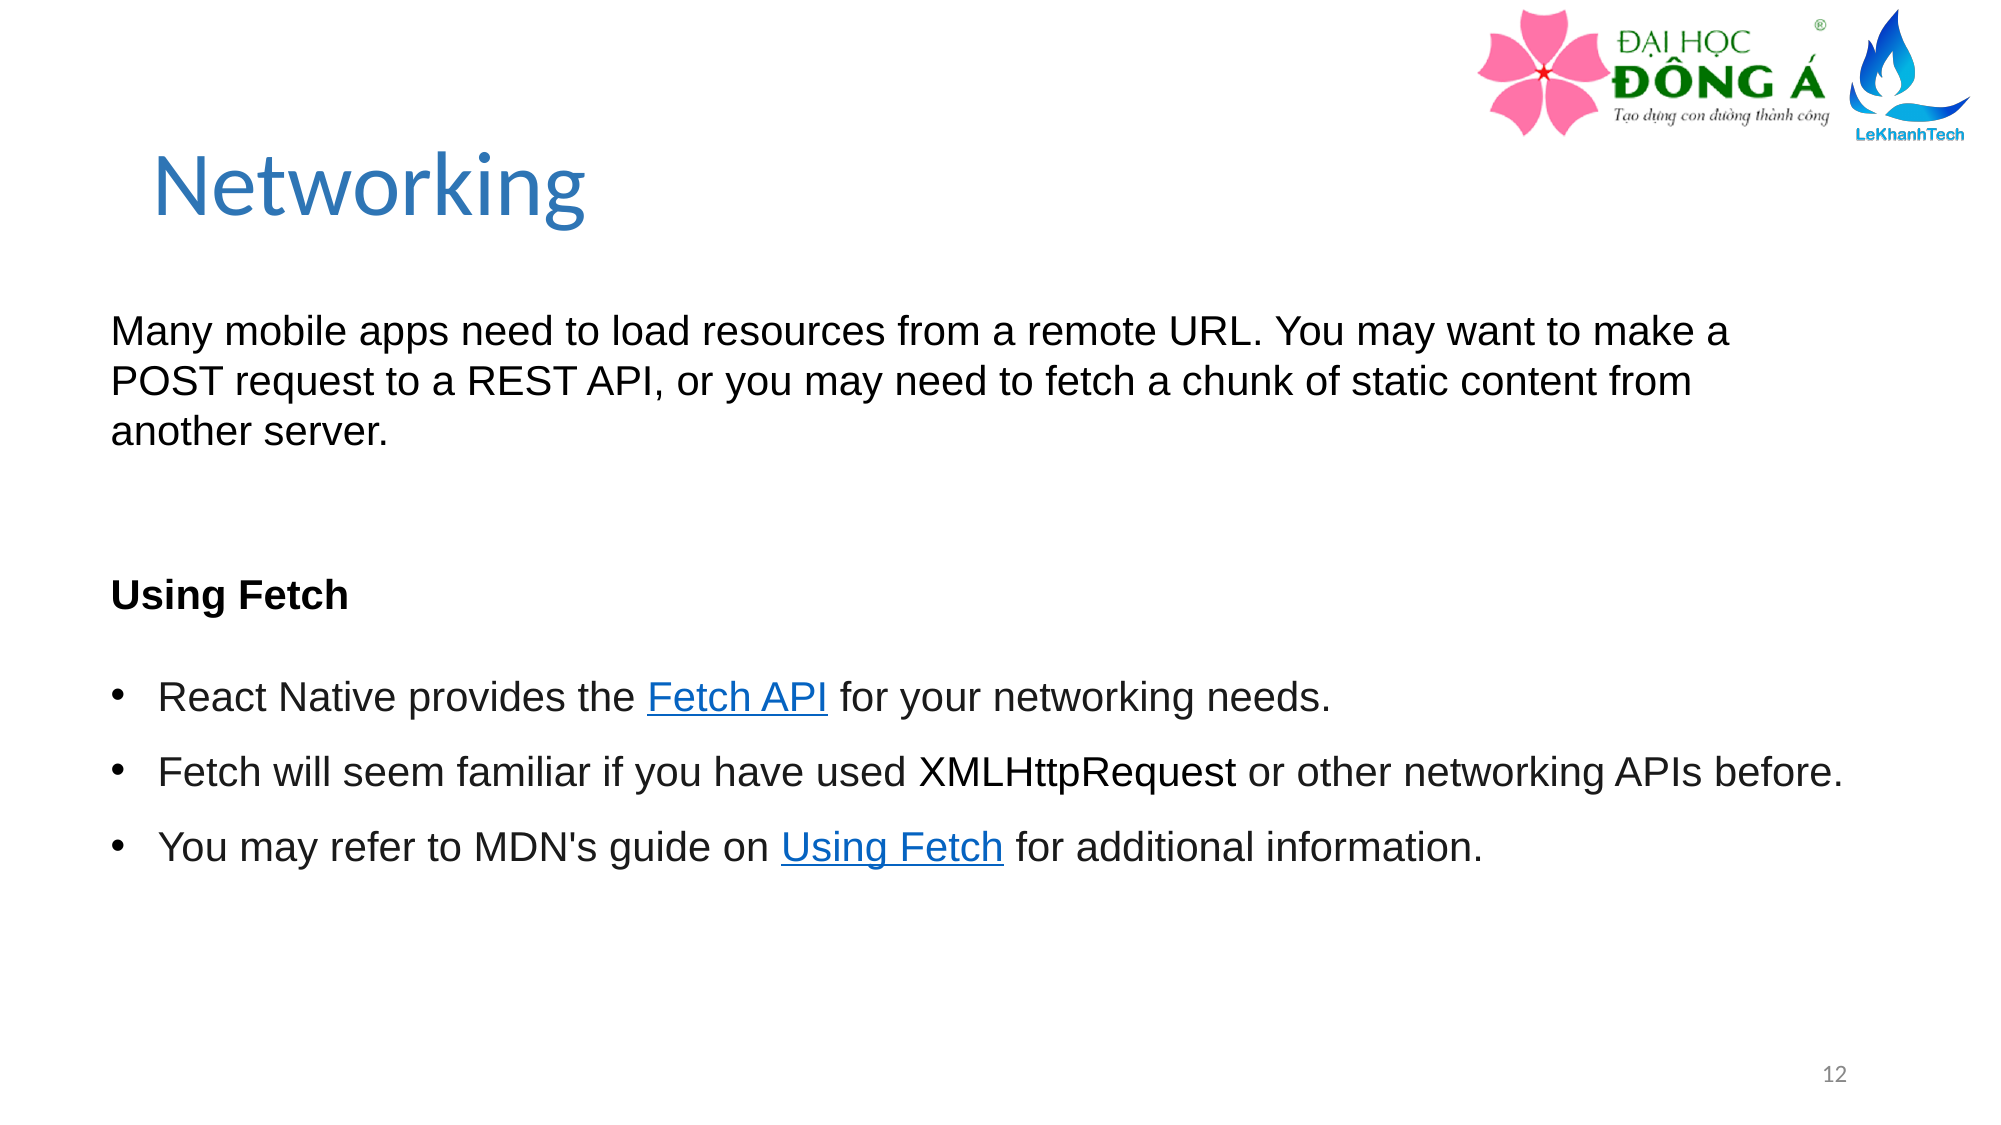

# Networking
Many mobile apps need to load resources from a remote URL. You may want to make a POST request to a REST API, or you may need to fetch a chunk of static content from another server.
Using Fetch
React Native provides the Fetch API for your networking needs.
Fetch will seem familiar if you have used XMLHttpRequest or other networking APIs before.
You may refer to MDN's guide on Using Fetch for additional information.
12